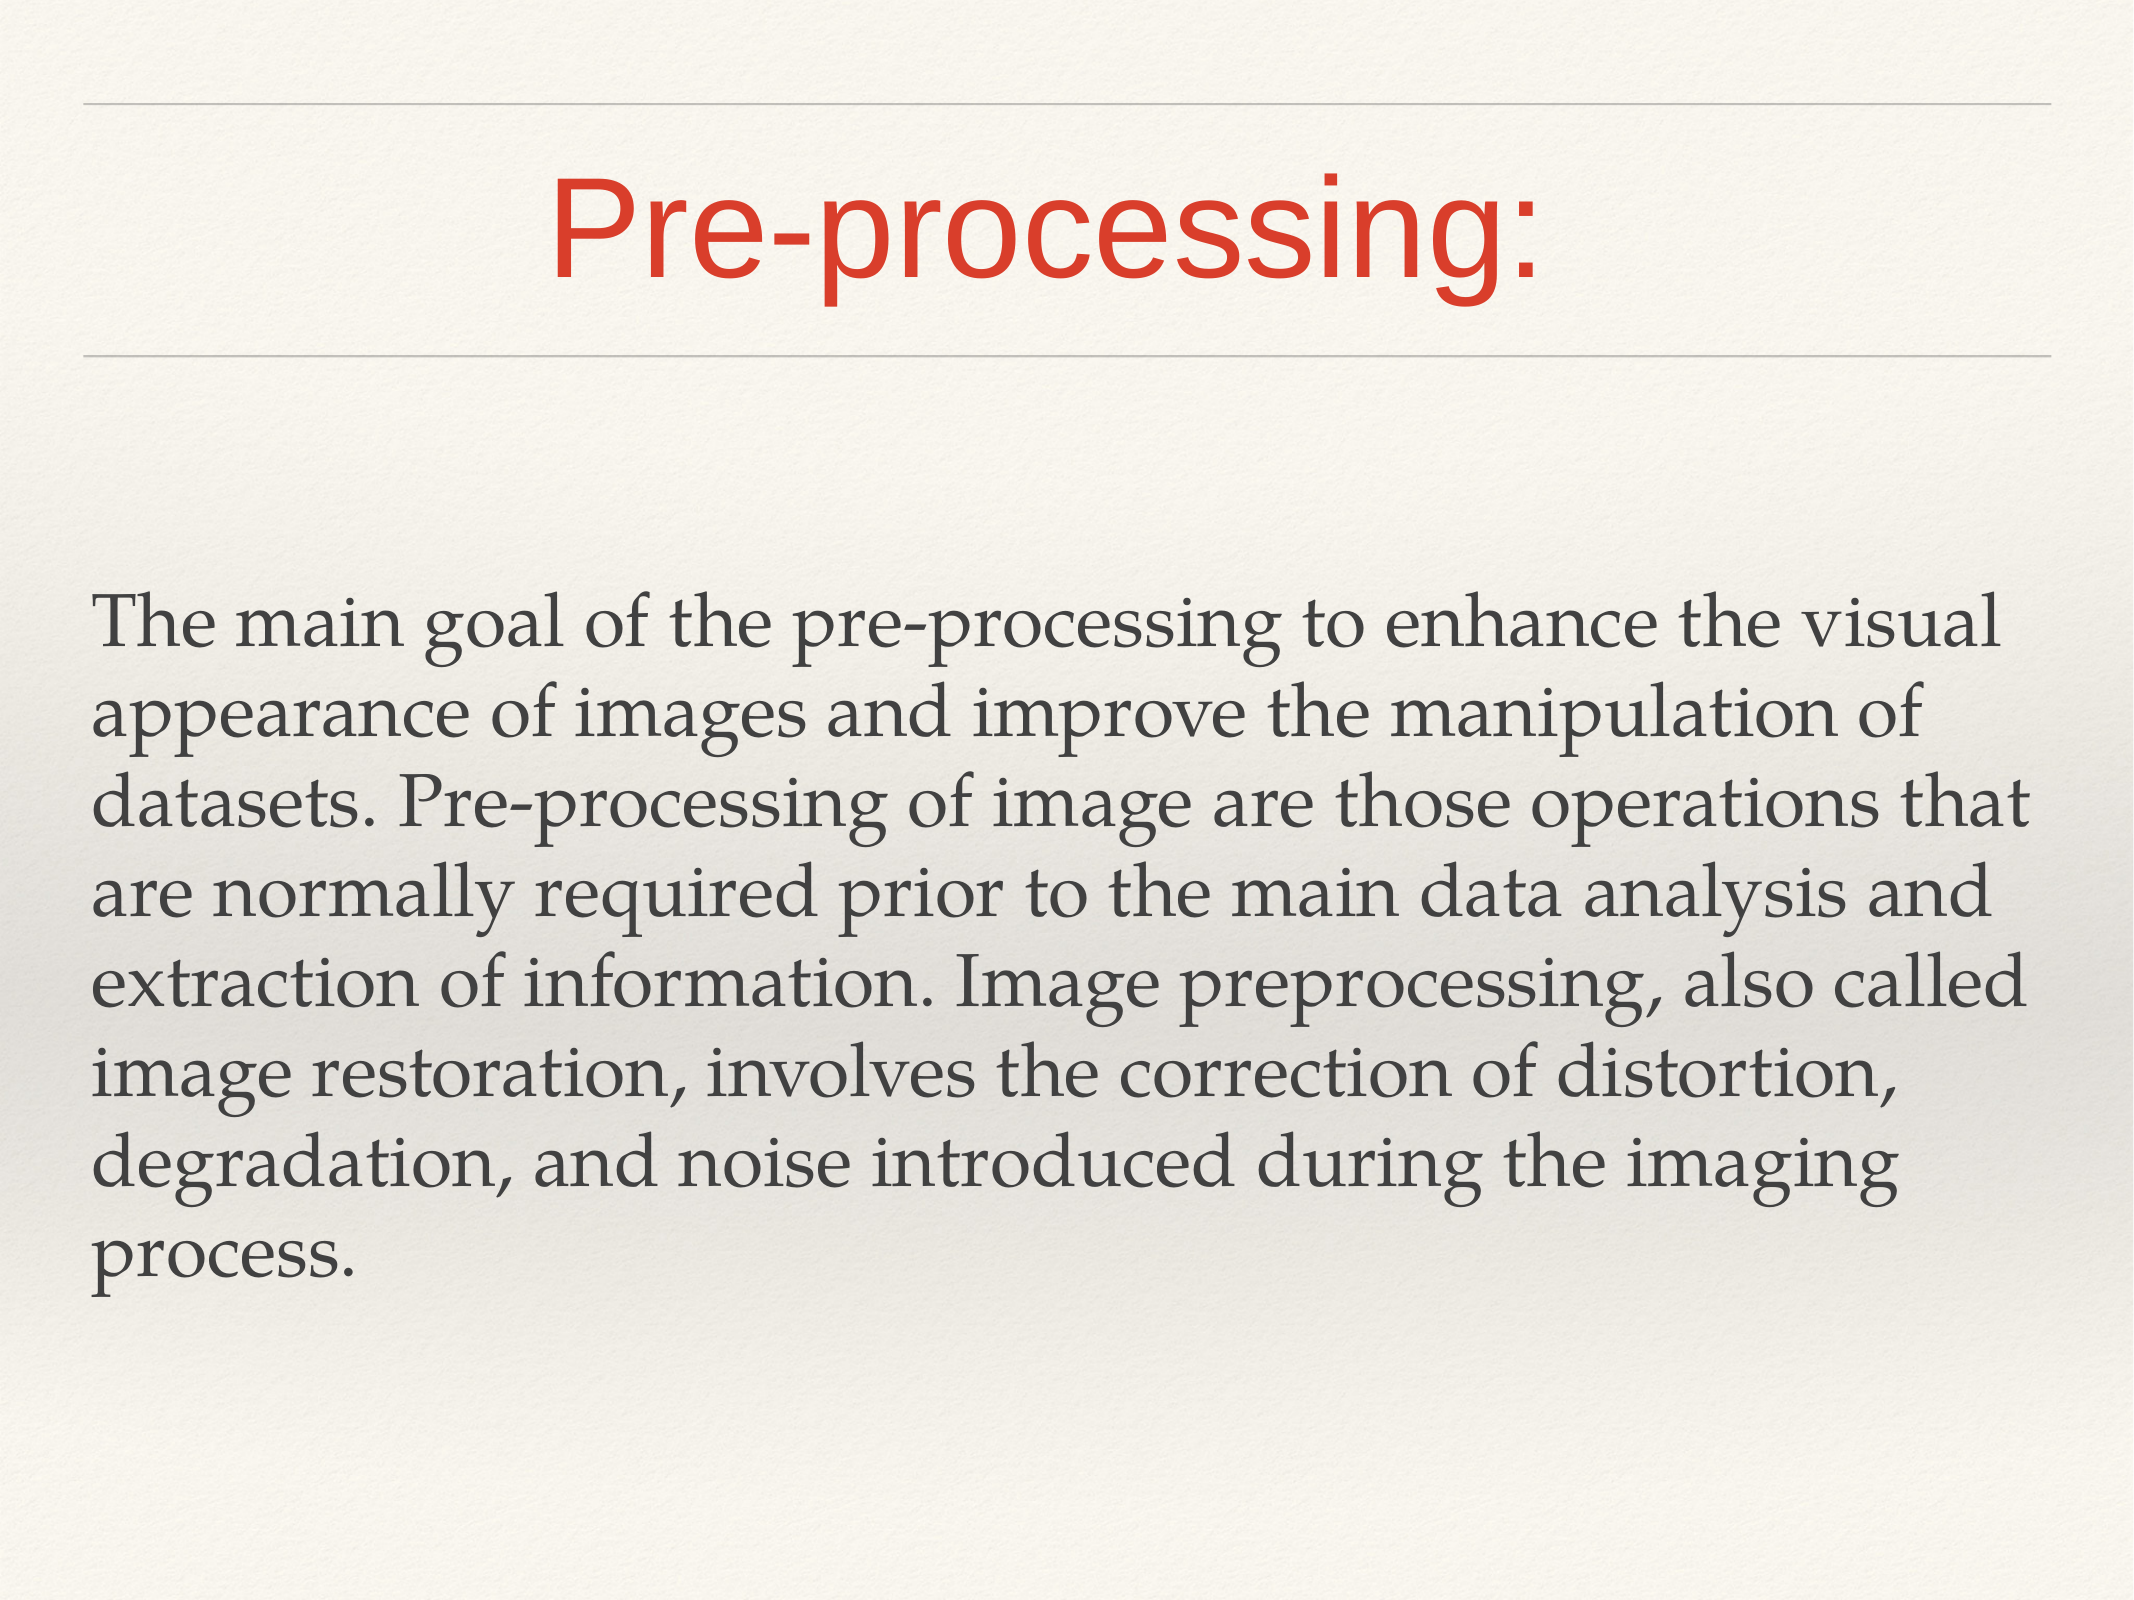

# Pre-processing:
The main goal of the pre-processing to enhance the visual appearance of images and improve the manipulation of datasets. Pre-processing of image are those operations that are normally required prior to the main data analysis and extraction of information. Image preprocessing, also called image restoration, involves the correction of distortion, degradation, and noise introduced during the imaging process.